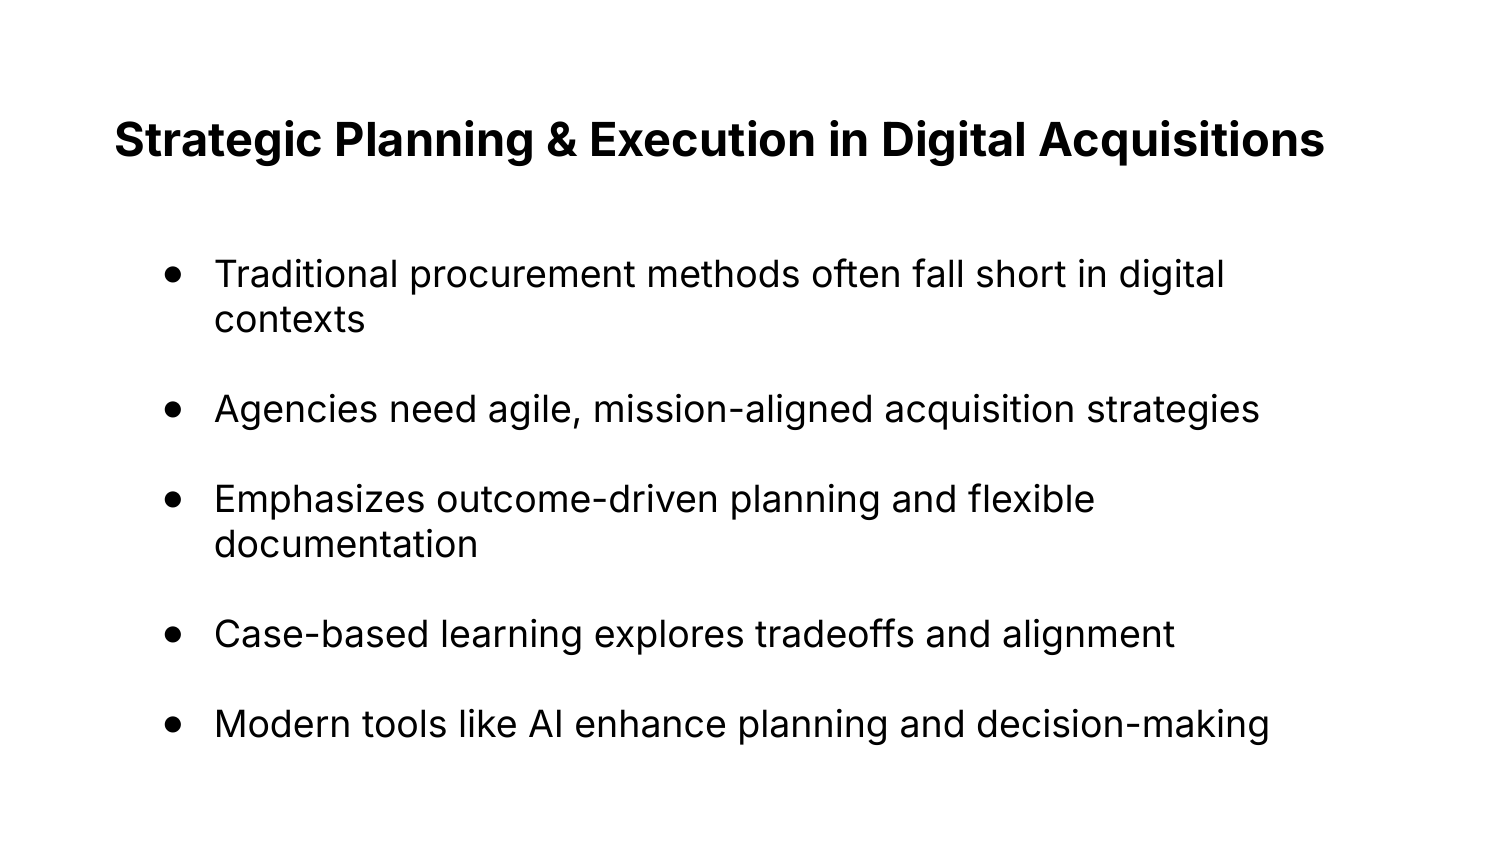

Strategic Planning & Execution in Digital Acquisitions

Traditional procurement methods often fall short in digital contexts
Agencies need agile, mission-aligned acquisition strategies
Emphasizes outcome-driven planning and flexible documentation
Case-based learning explores tradeoffs and alignment
Modern tools like AI enhance planning and decision-making